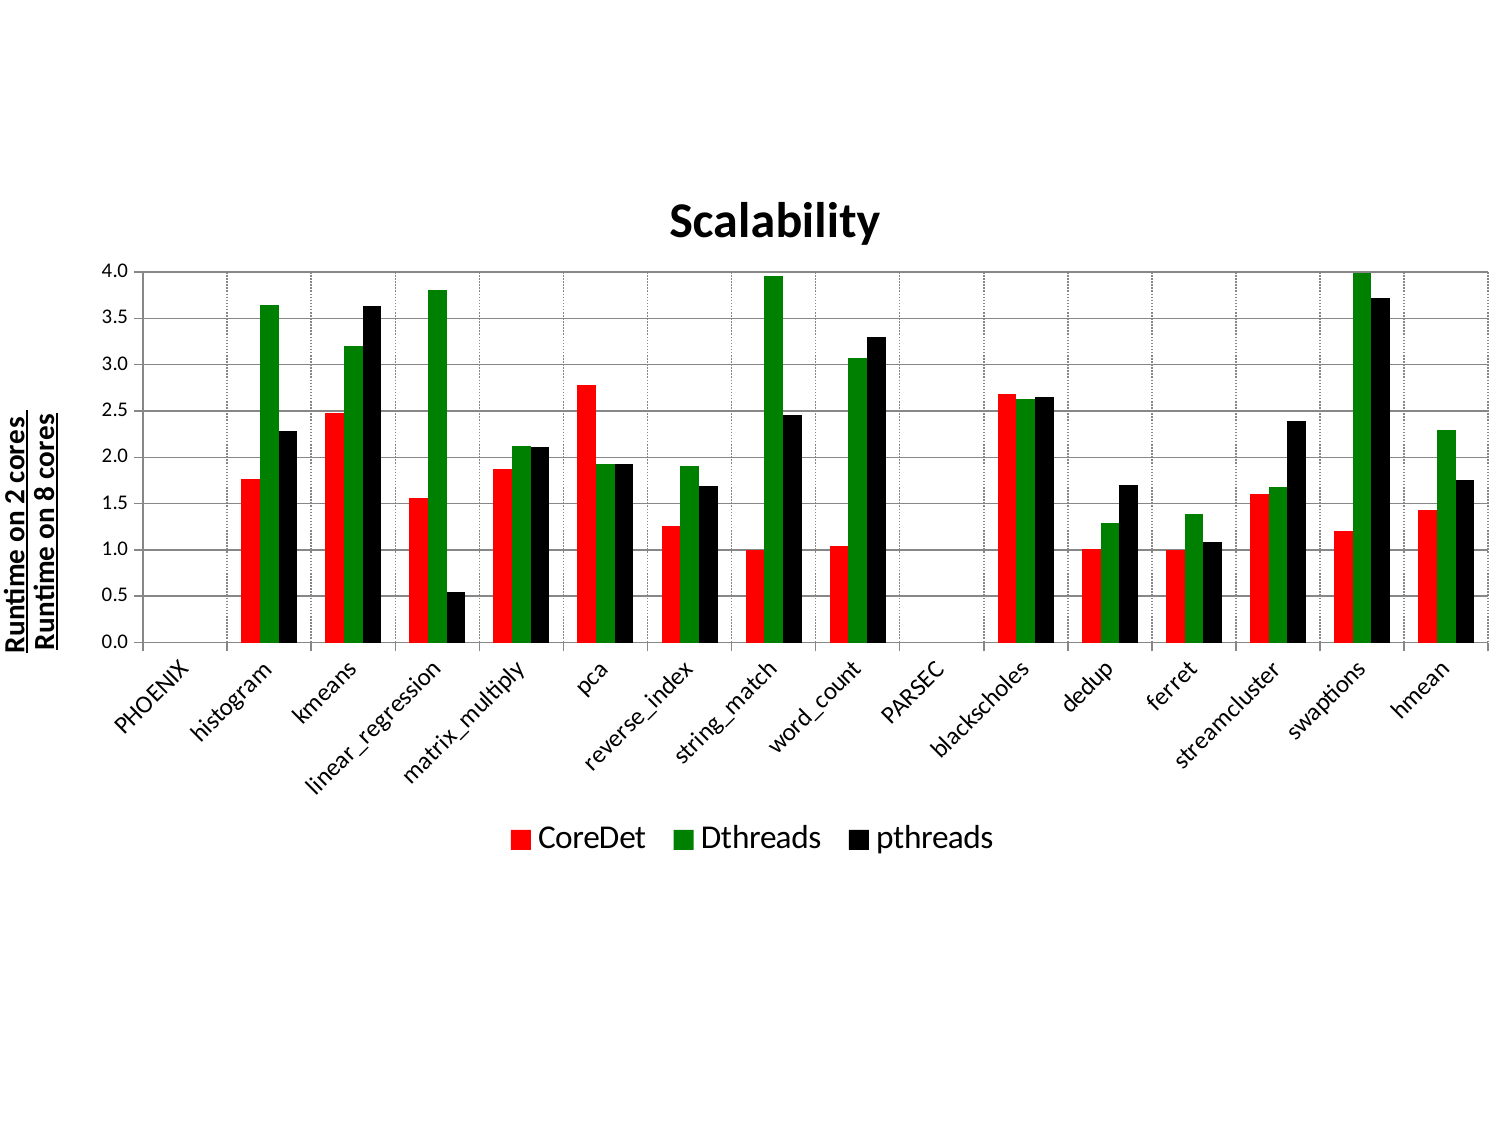

### Chart: Scalability

| Category | CoreDet | Dthreads | pthreads |
|---|---|---|---|
| PHOENIX | None | None | None |
| histogram | 1.766568586213294 | 3.64664310955771 | 2.28831908789082 |
| kmeans | 2.483659175340763 | 3.203728362233072 | 3.631873872142601 |
| linear_regression | 1.559709241965143 | 3.802037844475068 | 0.541932866823835 |
| matrix_multiply | 1.877611154964882 | 2.116731517496801 | 2.106416477919323 |
| pca | 2.779044789354724 | 1.928413749611998 | 1.931539447208789 |
| reverse_index | 1.255850979096085 | 1.903594458224436 | 1.690346083637315 |
| string_match | 0.99565266872663 | 3.957752429547158 | 2.455507644104622 |
| word_count | 1.042786069644474 | 3.071516429269662 | 3.29527039774366 |
| PARSEC | None | None | None |
| blackscholes | 2.682866785756447 | 2.632974910415952 | 2.65495675315686 |
| dedup | 1.01145730133578 | 1.285393953458332 | 1.704087507196856 |
| ferret | 1.000533059172949 | 1.386832792686523 | 1.08460899492346 |
| streamcluster | 1.604046746896913 | 1.674805570587086 | 2.386733607222273 |
| swaptions | 1.205528732365805 | 3.993554624531099 | 3.718962075856288 |
| hmean | 1.432397624808845 | 2.292666498141523 | 1.750676020828701 |